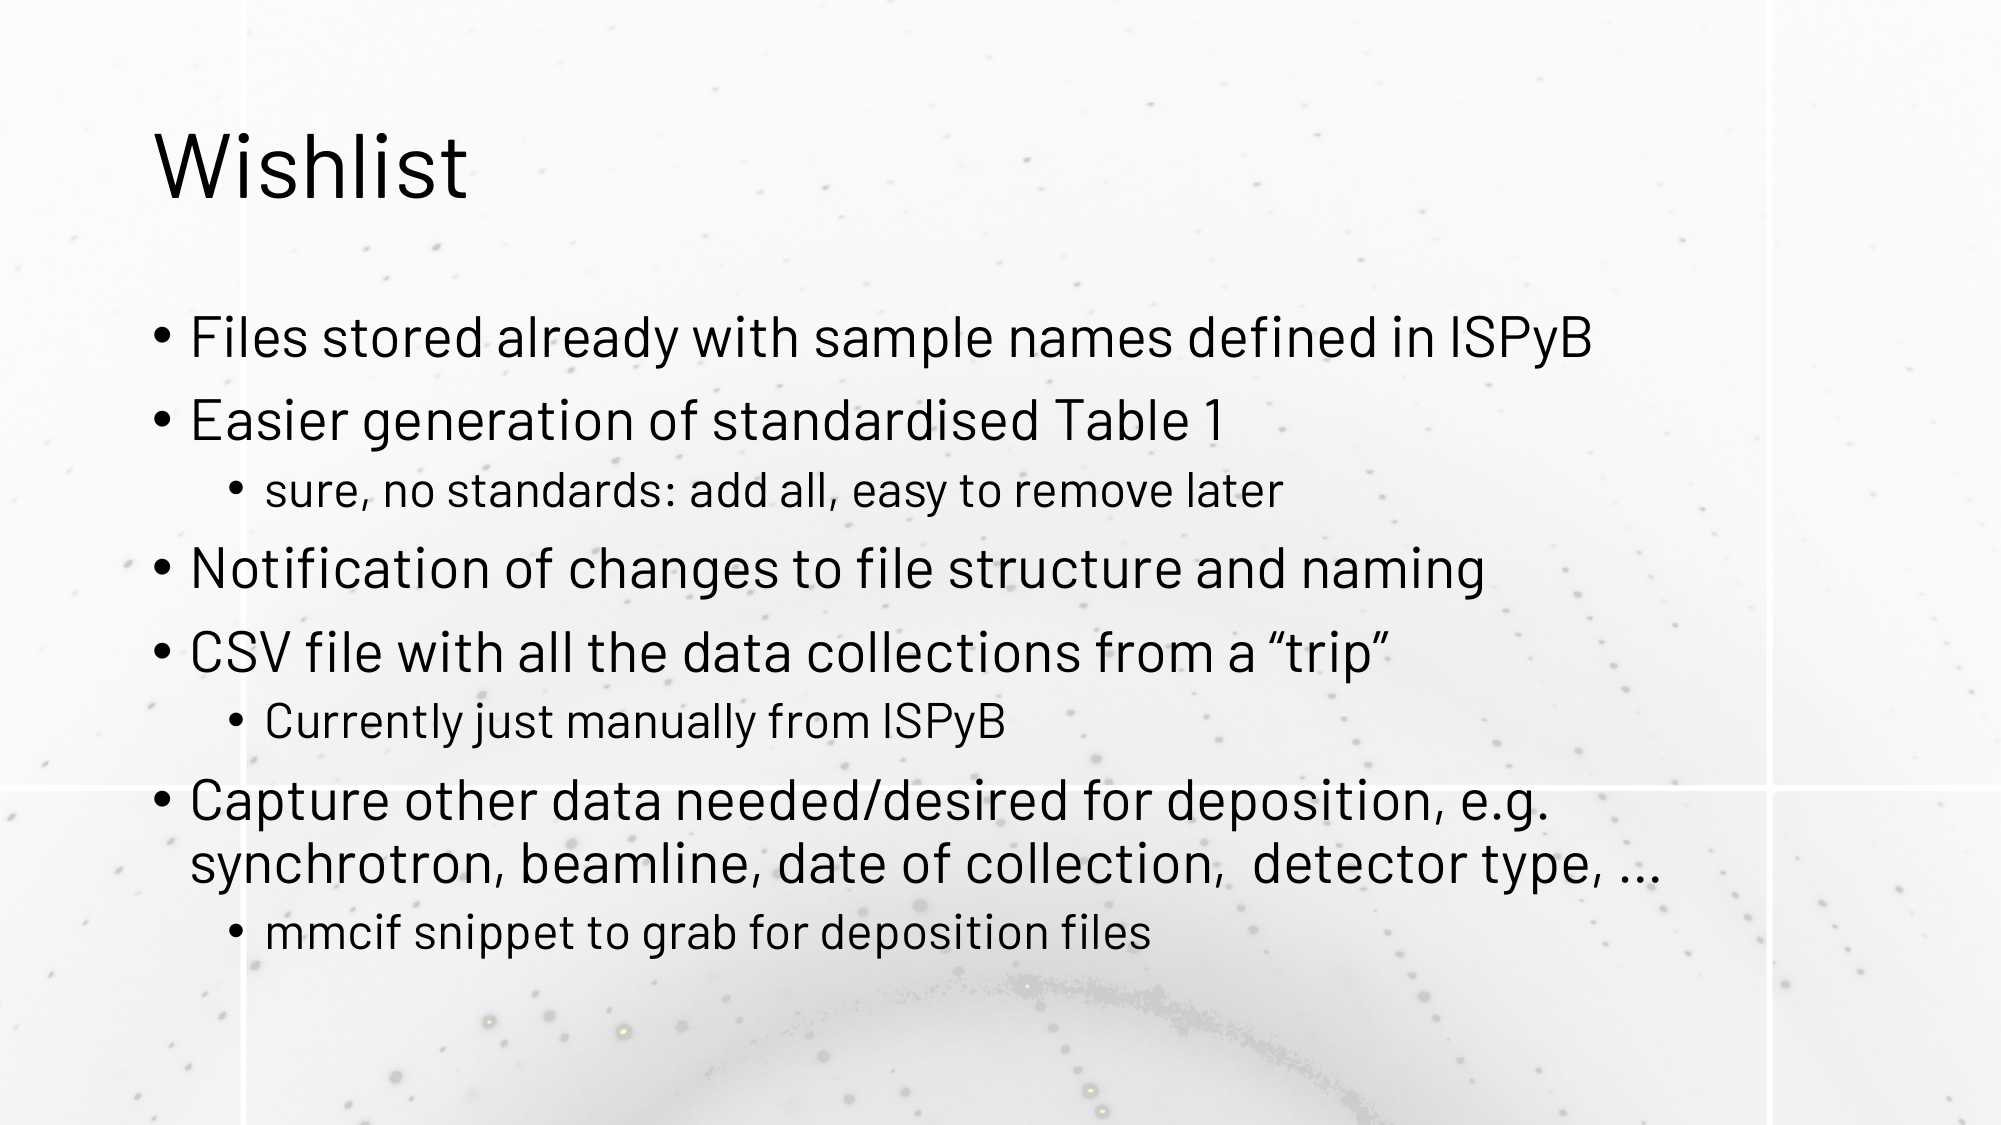

# Wishlist
Files stored already with sample names defined in ISPyB
Easier generation of standardised Table 1
sure, no standards: add all, easy to remove later
Notification of changes to file structure and naming
CSV file with all the data collections from a “trip”
Currently just manually from ISPyB
Capture other data needed/desired for deposition, e.g. synchrotron, beamline, date of collection,  detector type, …
mmcif snippet to grab for deposition files